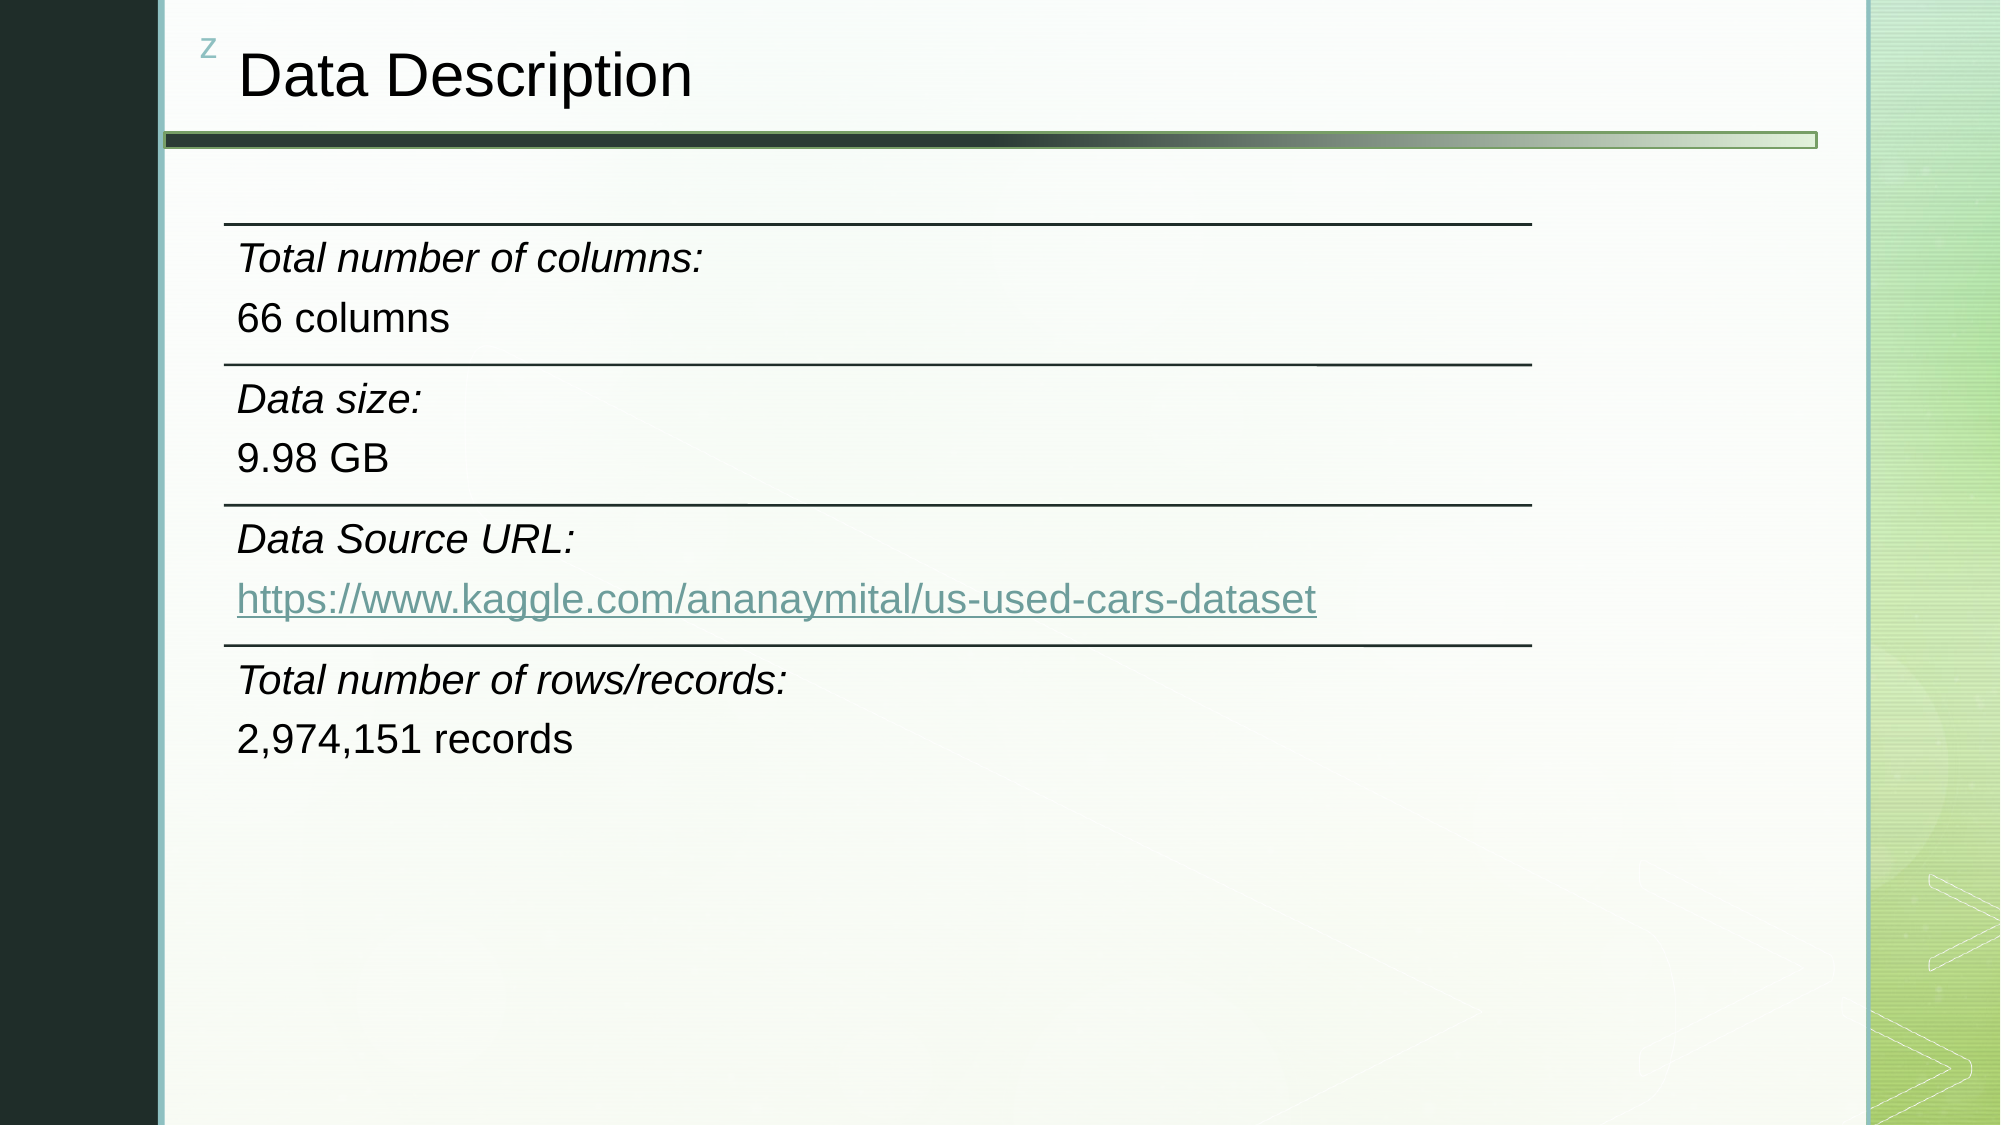

# Data Description
Total number of columns:
66 columns
Data size:
9.98 GB
Data Source URL:
https://www.kaggle.com/ananaymital/us-used-cars-dataset
Total number of rows/records:
2,974,151 records